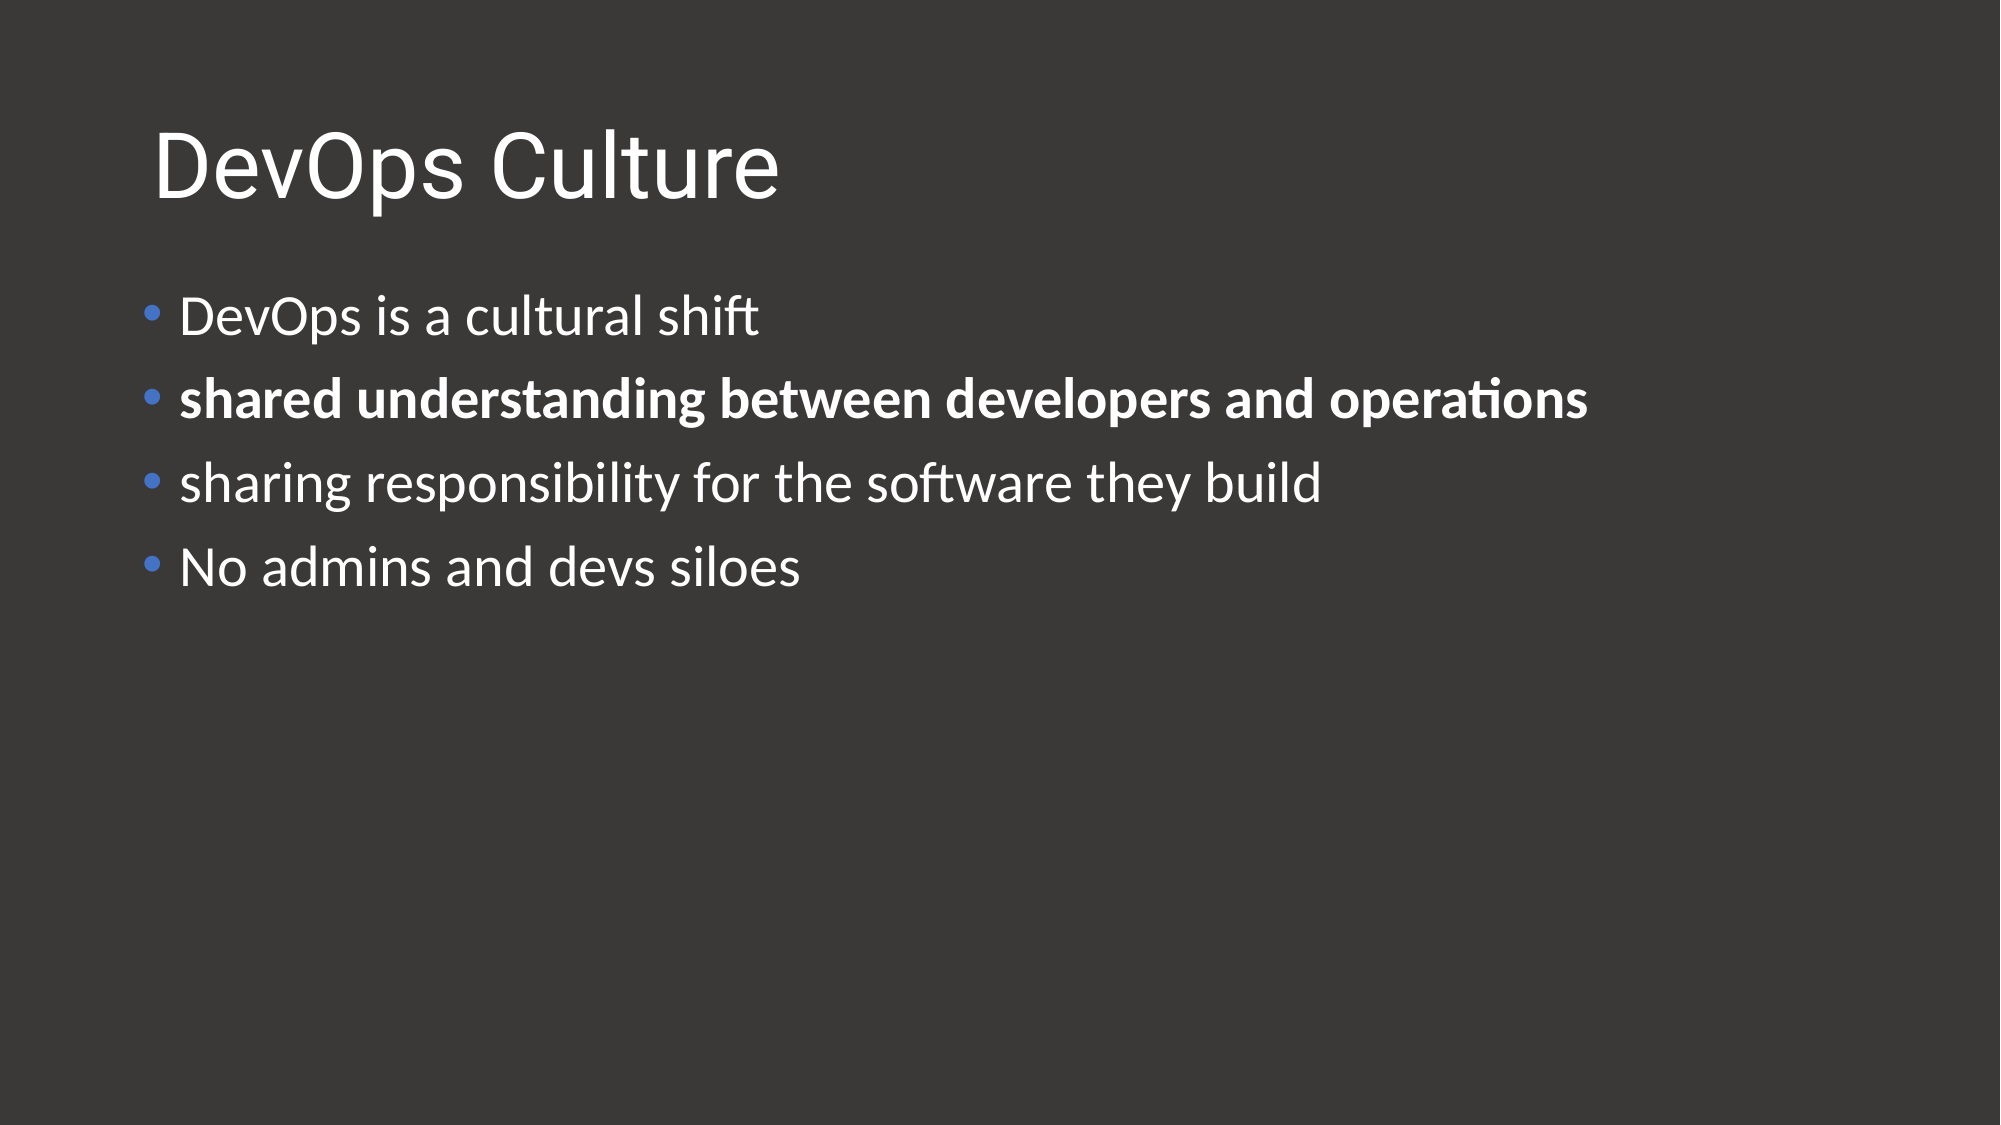

# DevOps Culture
DevOps is a cultural shift
shared understanding between developers and operations
sharing responsibility for the software they build
No admins and devs siloes